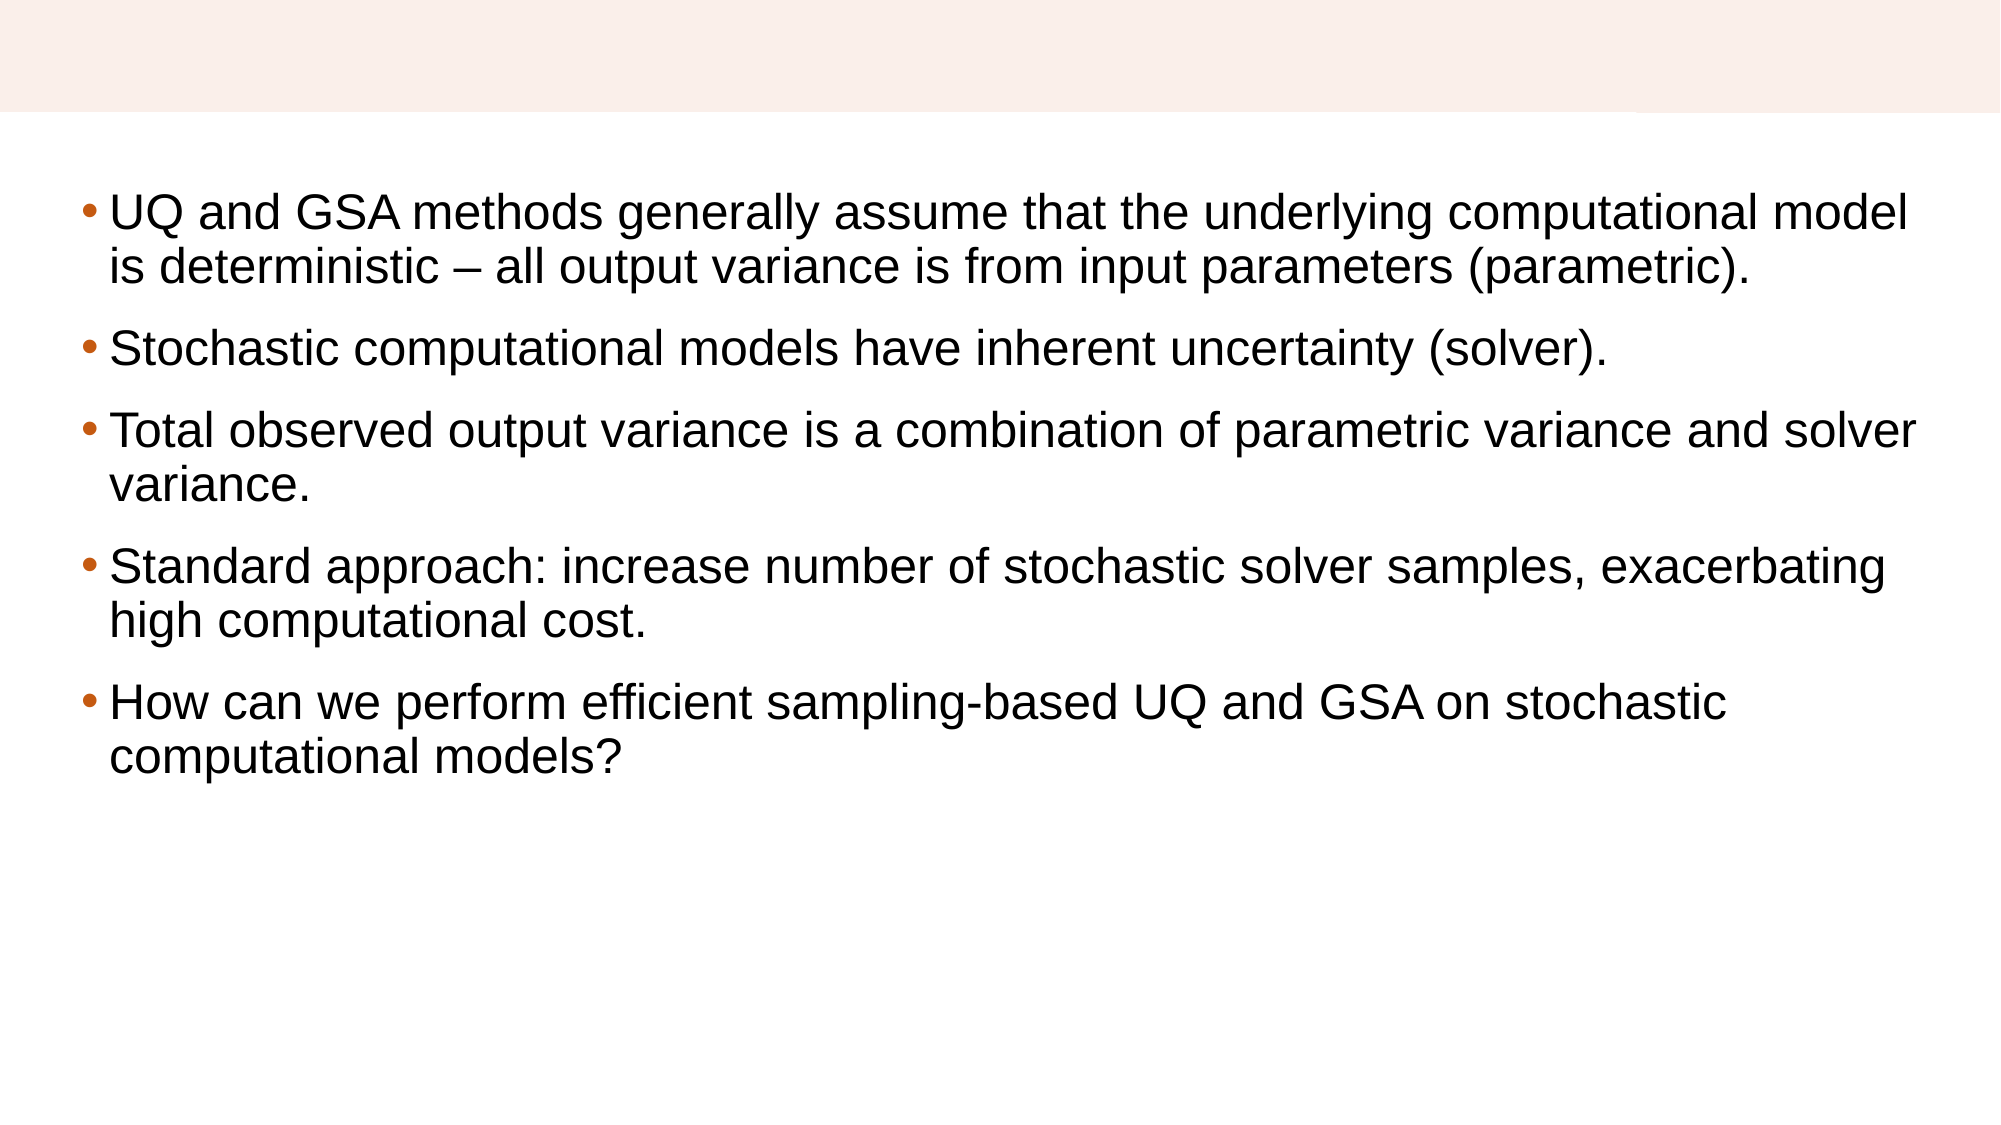

# Problem Statement
UQ and GSA methods generally assume that the underlying computational model is deterministic – all output variance is from input parameters (parametric).
Stochastic computational models have inherent uncertainty (solver).
Total observed output variance is a combination of parametric variance and solver variance.
Standard approach: increase number of stochastic solver samples, exacerbating high computational cost.
How can we perform efficient sampling-based UQ and GSA on stochastic computational models?